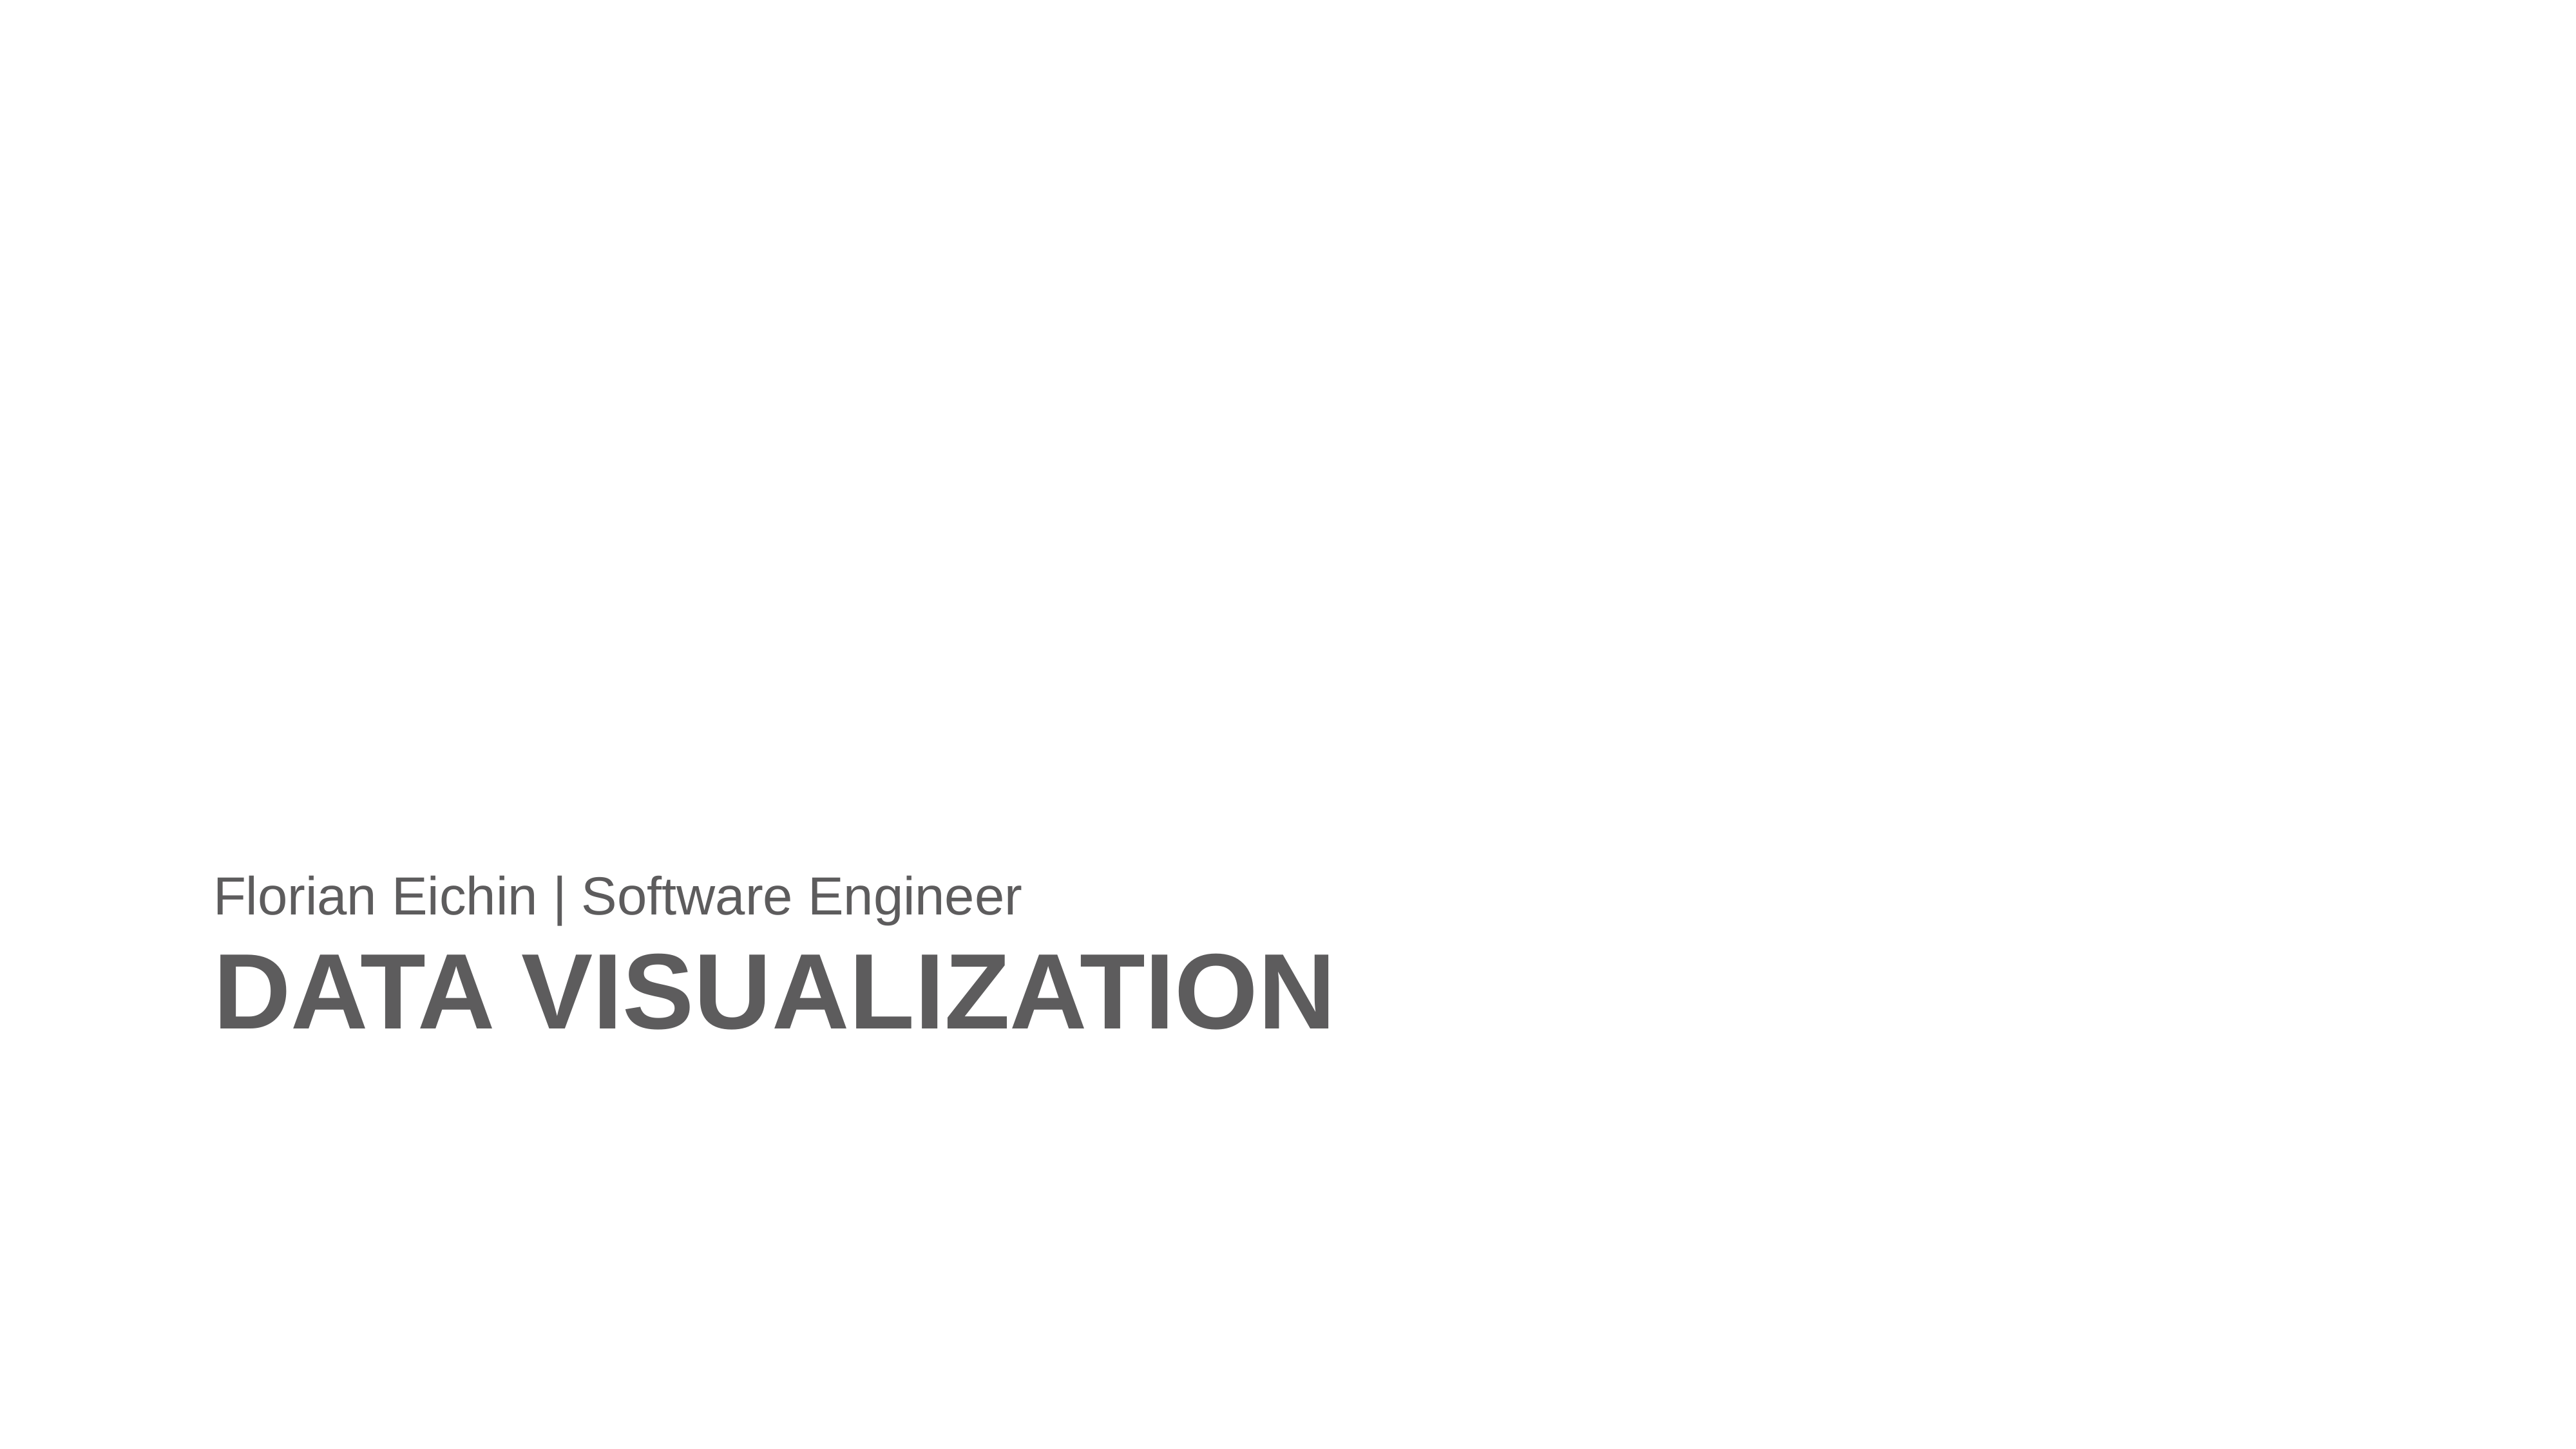

Florian Eichin | Software Engineer
# Data Visualization